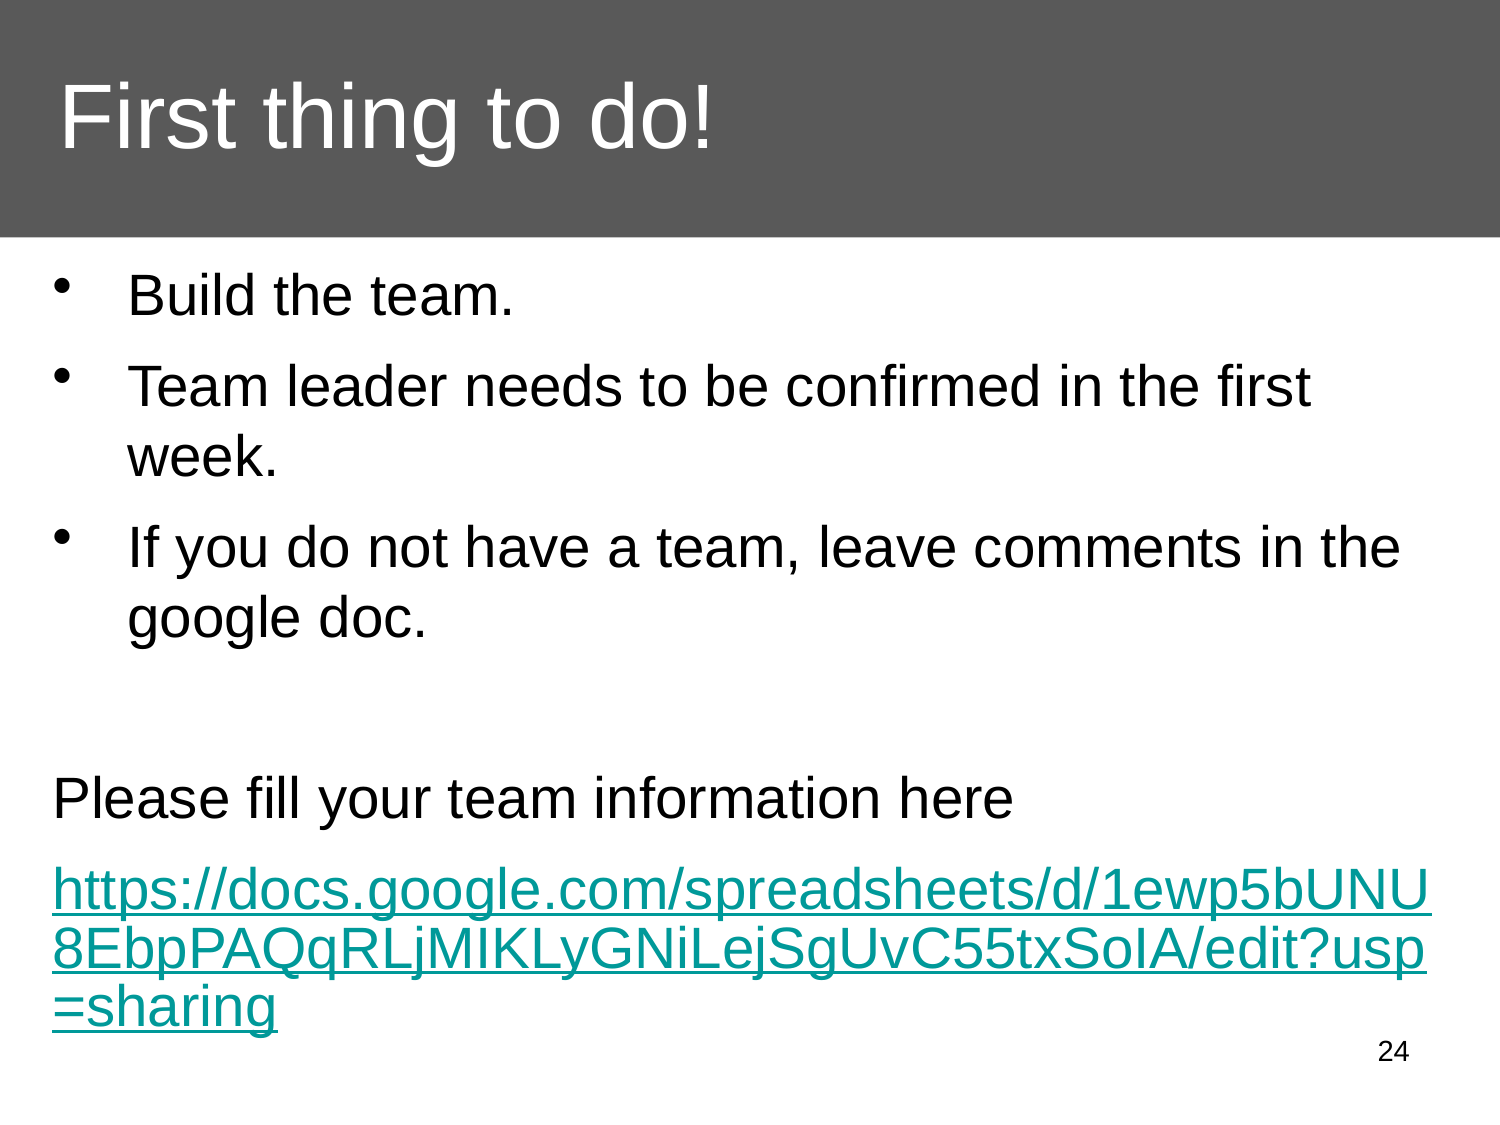

# First thing to do!
Build the team.
Team leader needs to be confirmed in the first week.
If you do not have a team, leave comments in the google doc.

Please fill your team information here
https://docs.google.com/spreadsheets/d/1ewp5bUNU8EbpPAQqRLjMIKLyGNiLejSgUvC55txSoIA/edit?usp=sharing

24